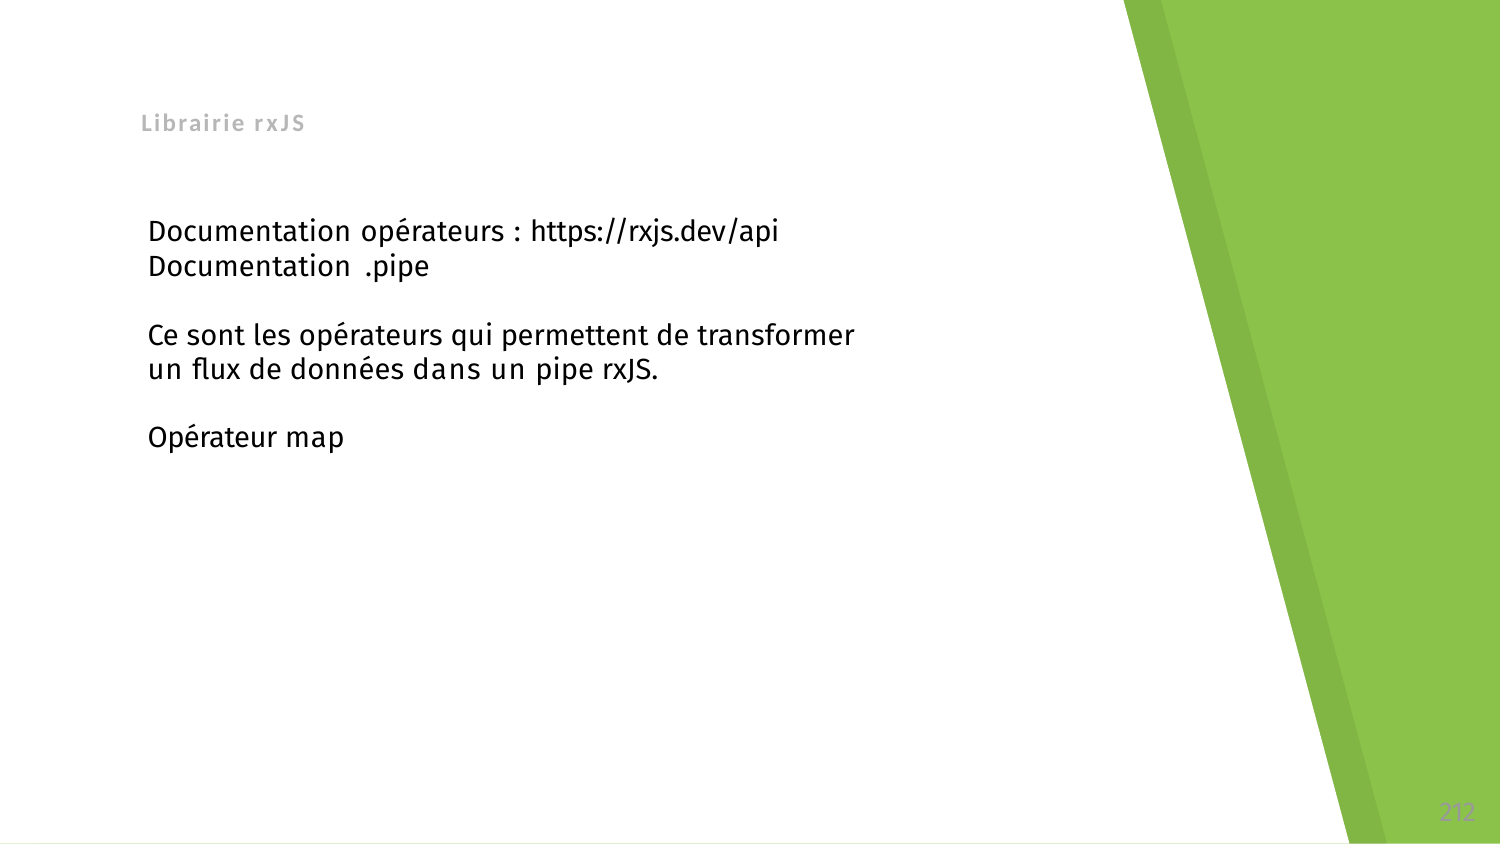

Librairie rxJS
# Documentation opérateurs : https://rxjs.dev/api Documentation .pipe
Ce sont les opérateurs qui permettent de transformer un ﬂux de données dans un pipe rxJS.

Opérateur map
212